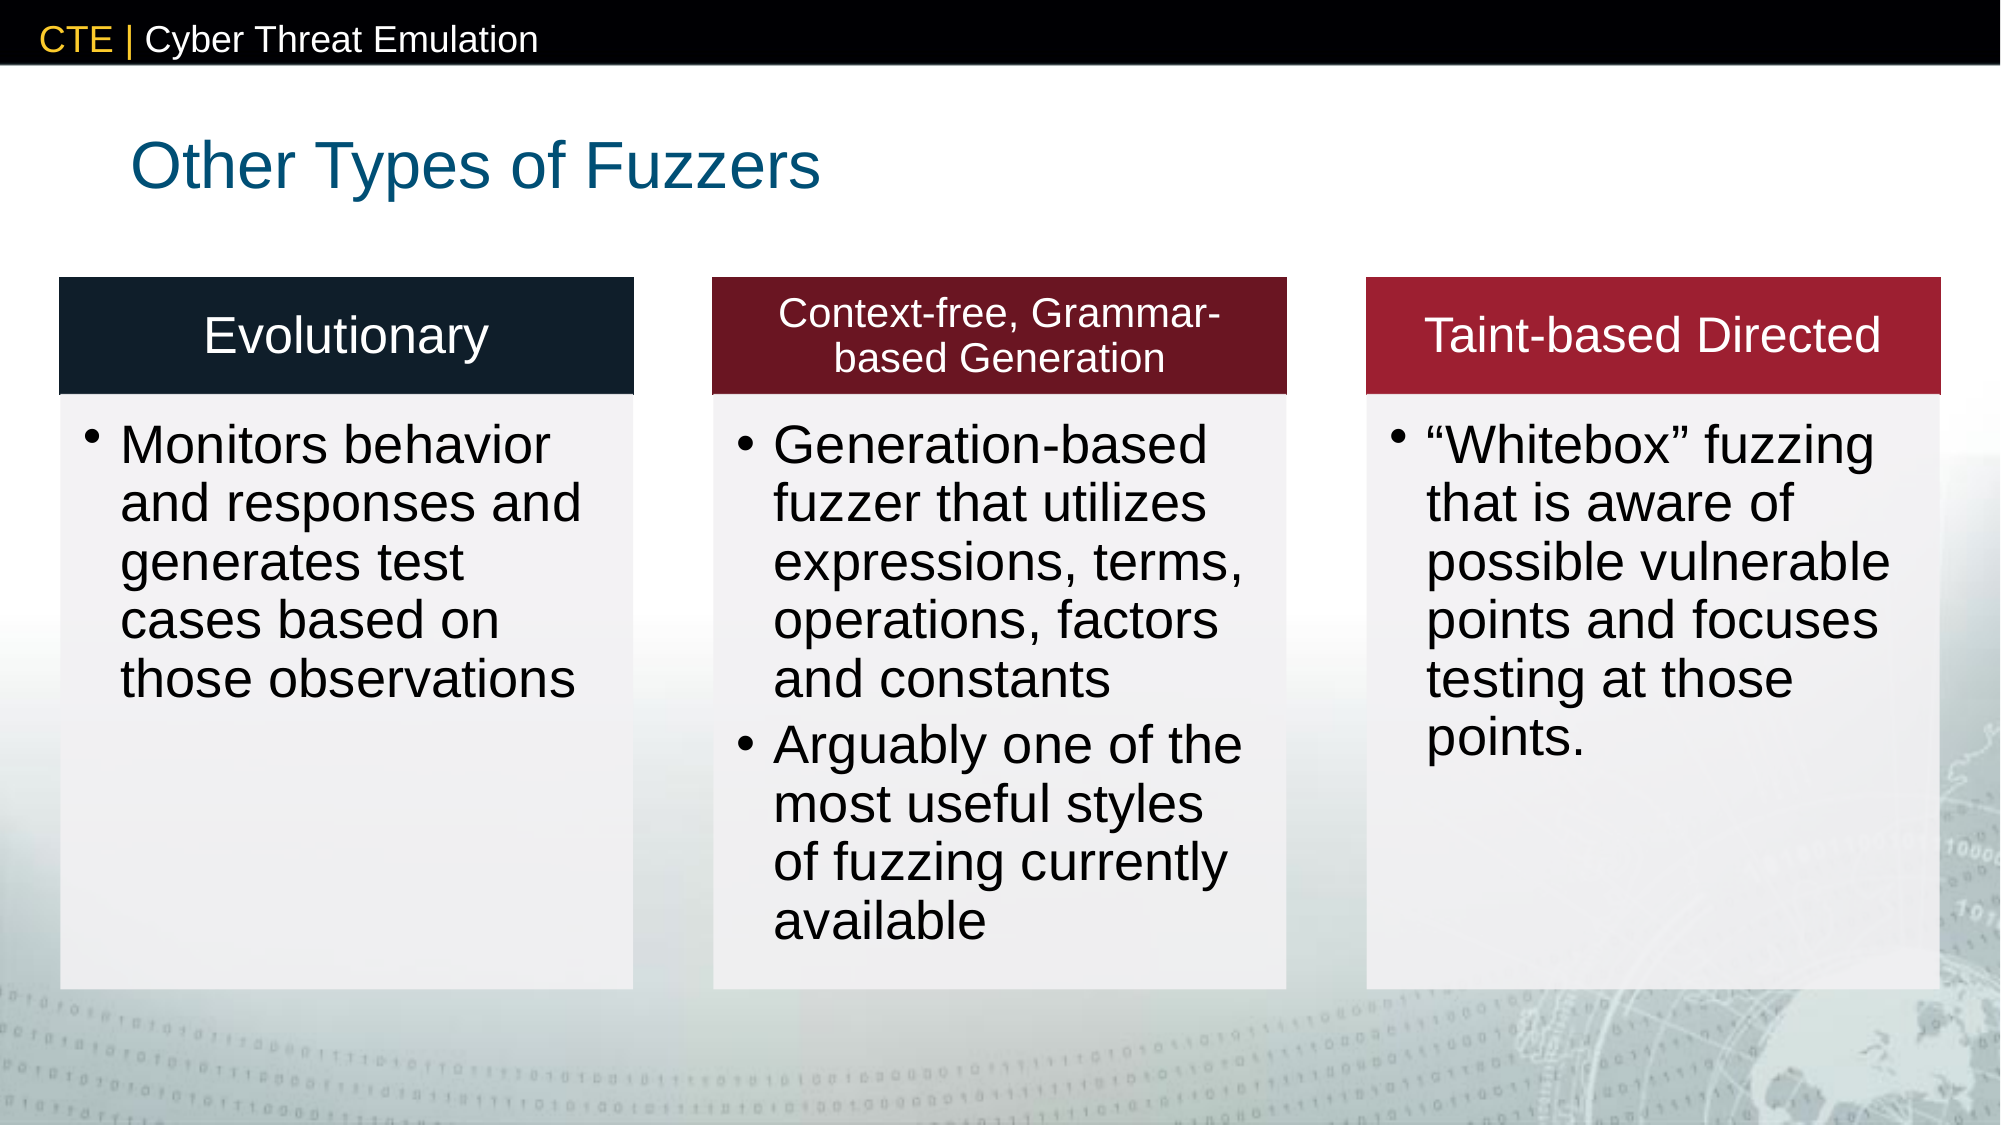

# Other Types of Fuzzers
Evolutionary
Monitors behavior and responses and generates test cases based on those observations

Context-free, Grammar-based Generation
Generation-based fuzzer that utilizes expressions, terms, operations, factors and constants
Arguably one of the most useful styles of fuzzing currently available
Taint-based Directed
“Whitebox” fuzzing that is aware of possible vulnerable points and focuses testing at those points.